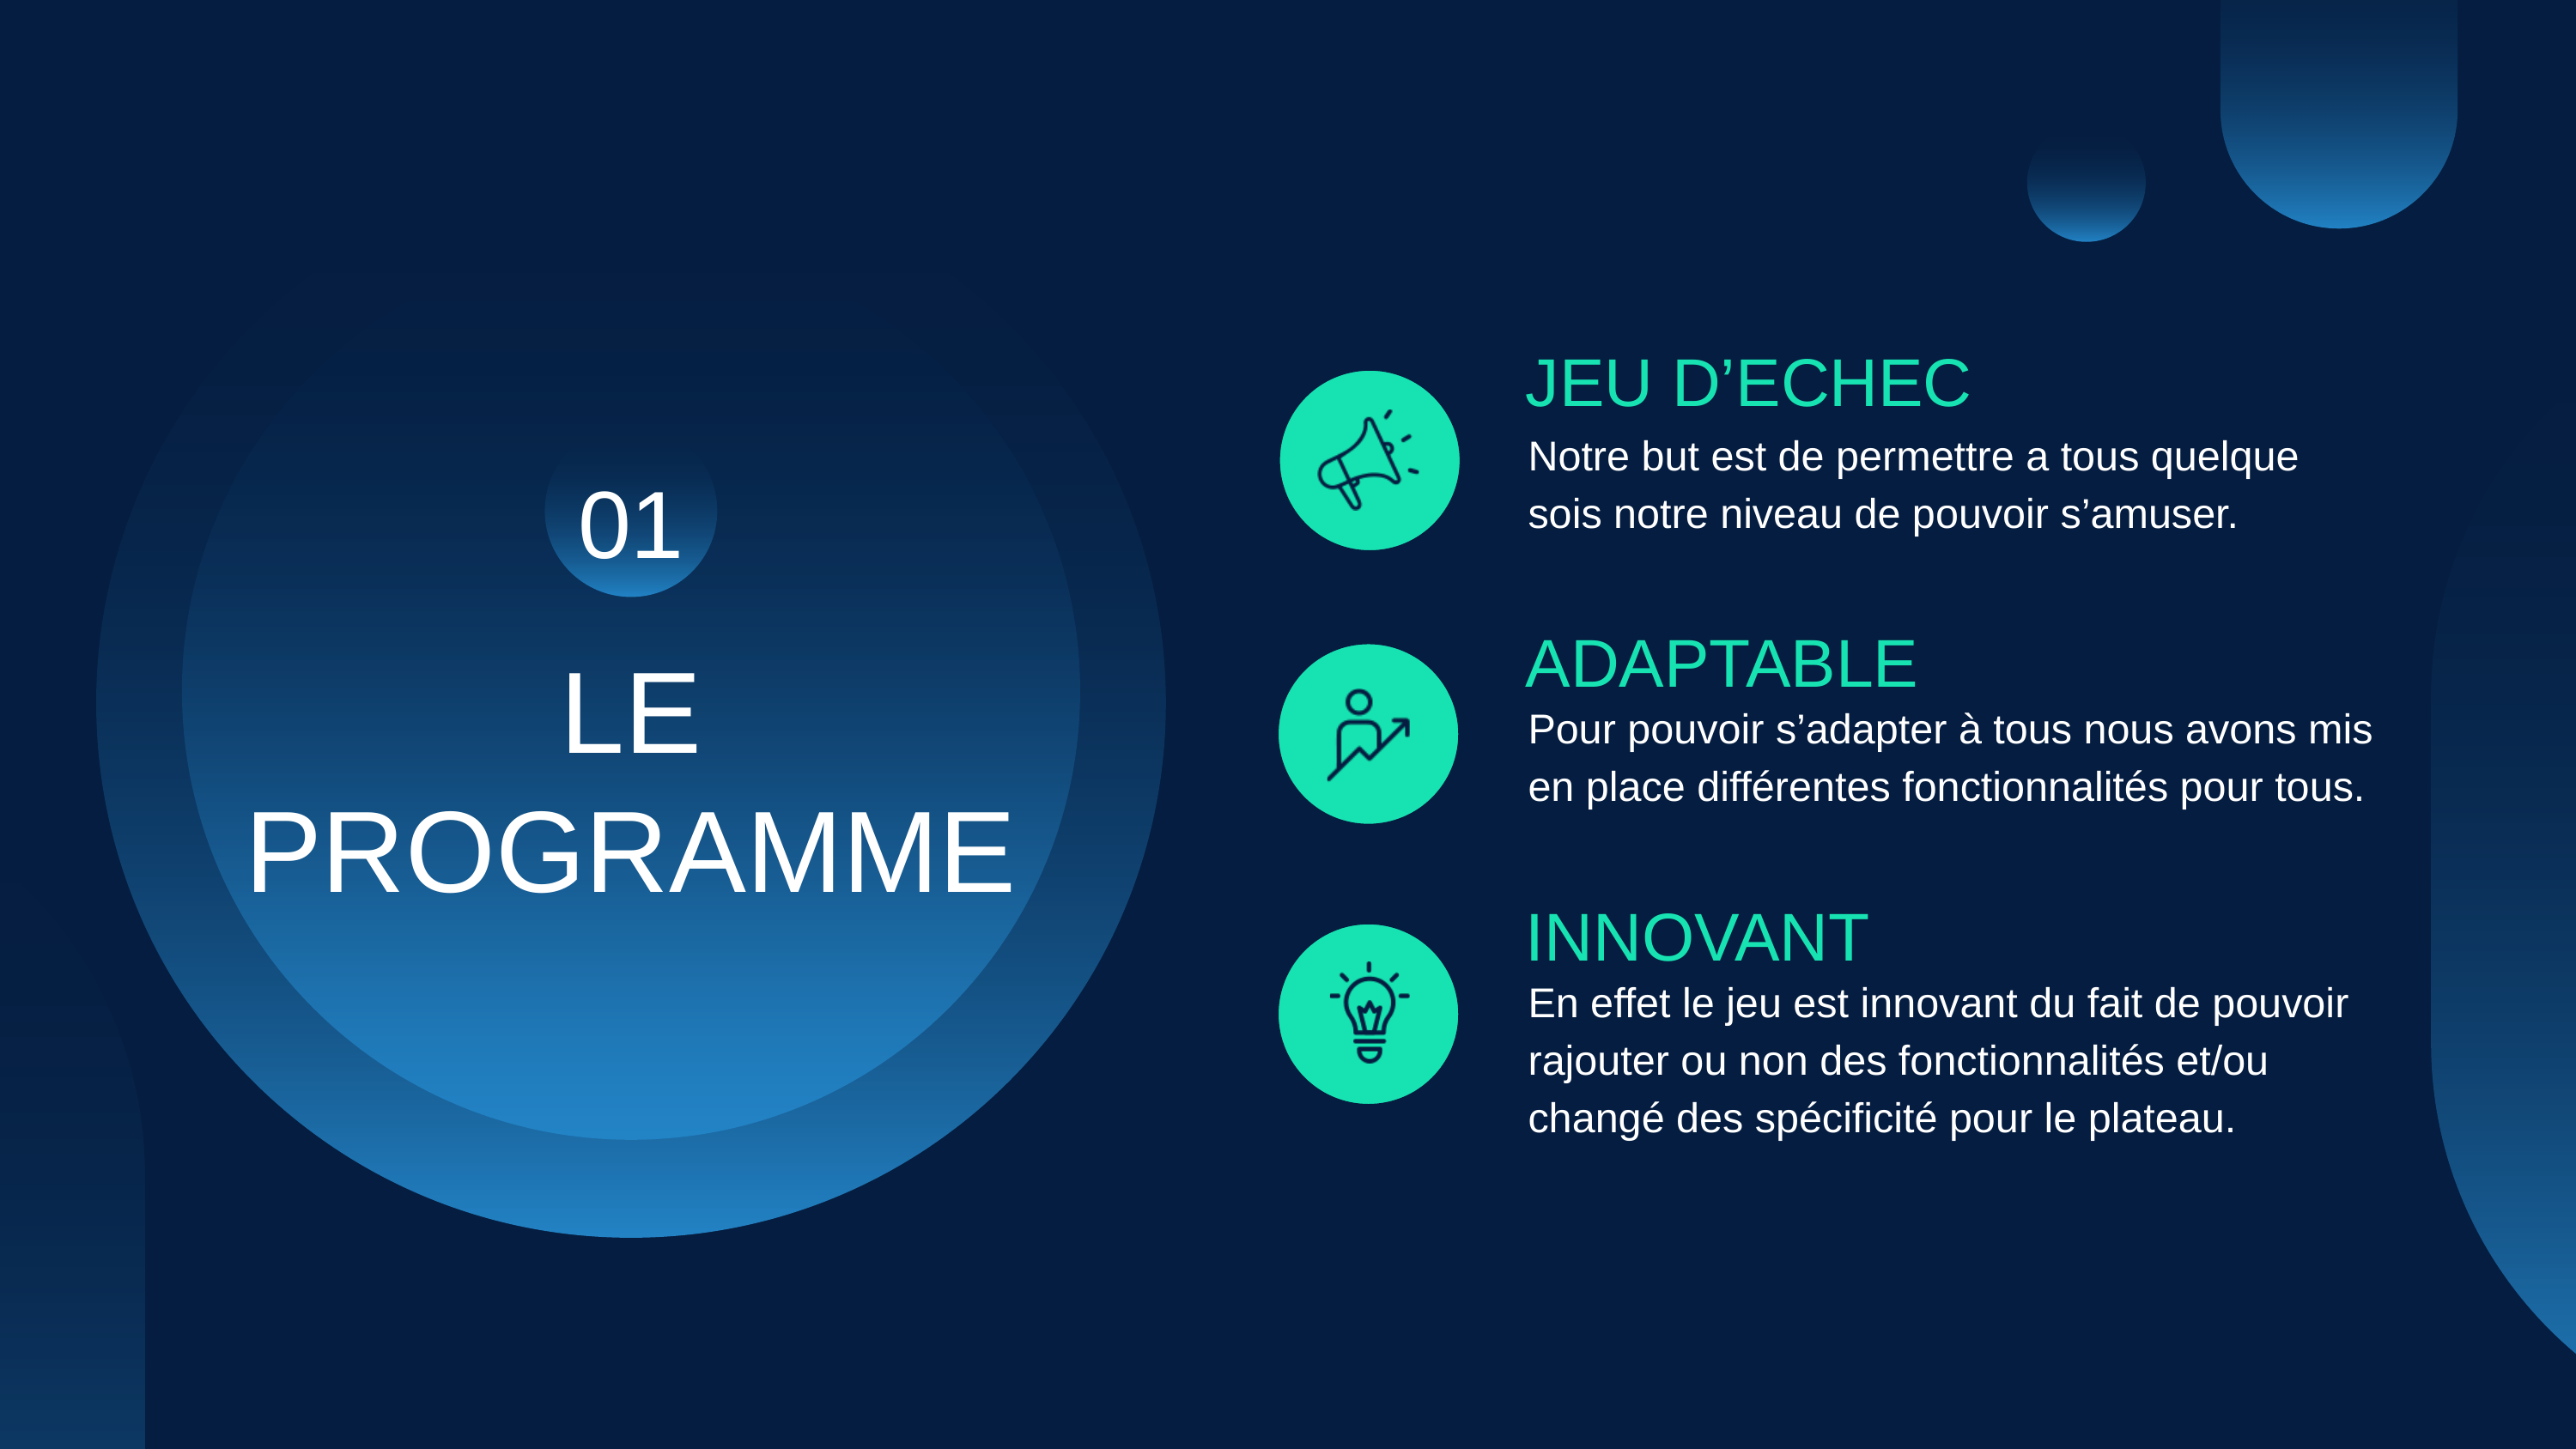

JEU D’ECHEC

Notre but est de permettre a tous quelque sois notre niveau de pouvoir s’amuser.

01
ADAPTABLE
LE PROGRAMME

Pour pouvoir s’adapter à tous nous avons mis en place différentes fonctionnalités pour tous.

INNOVANT

En effet le jeu est innovant du fait de pouvoir rajouter ou non des fonctionnalités et/ou changé des spécificité pour le plateau.